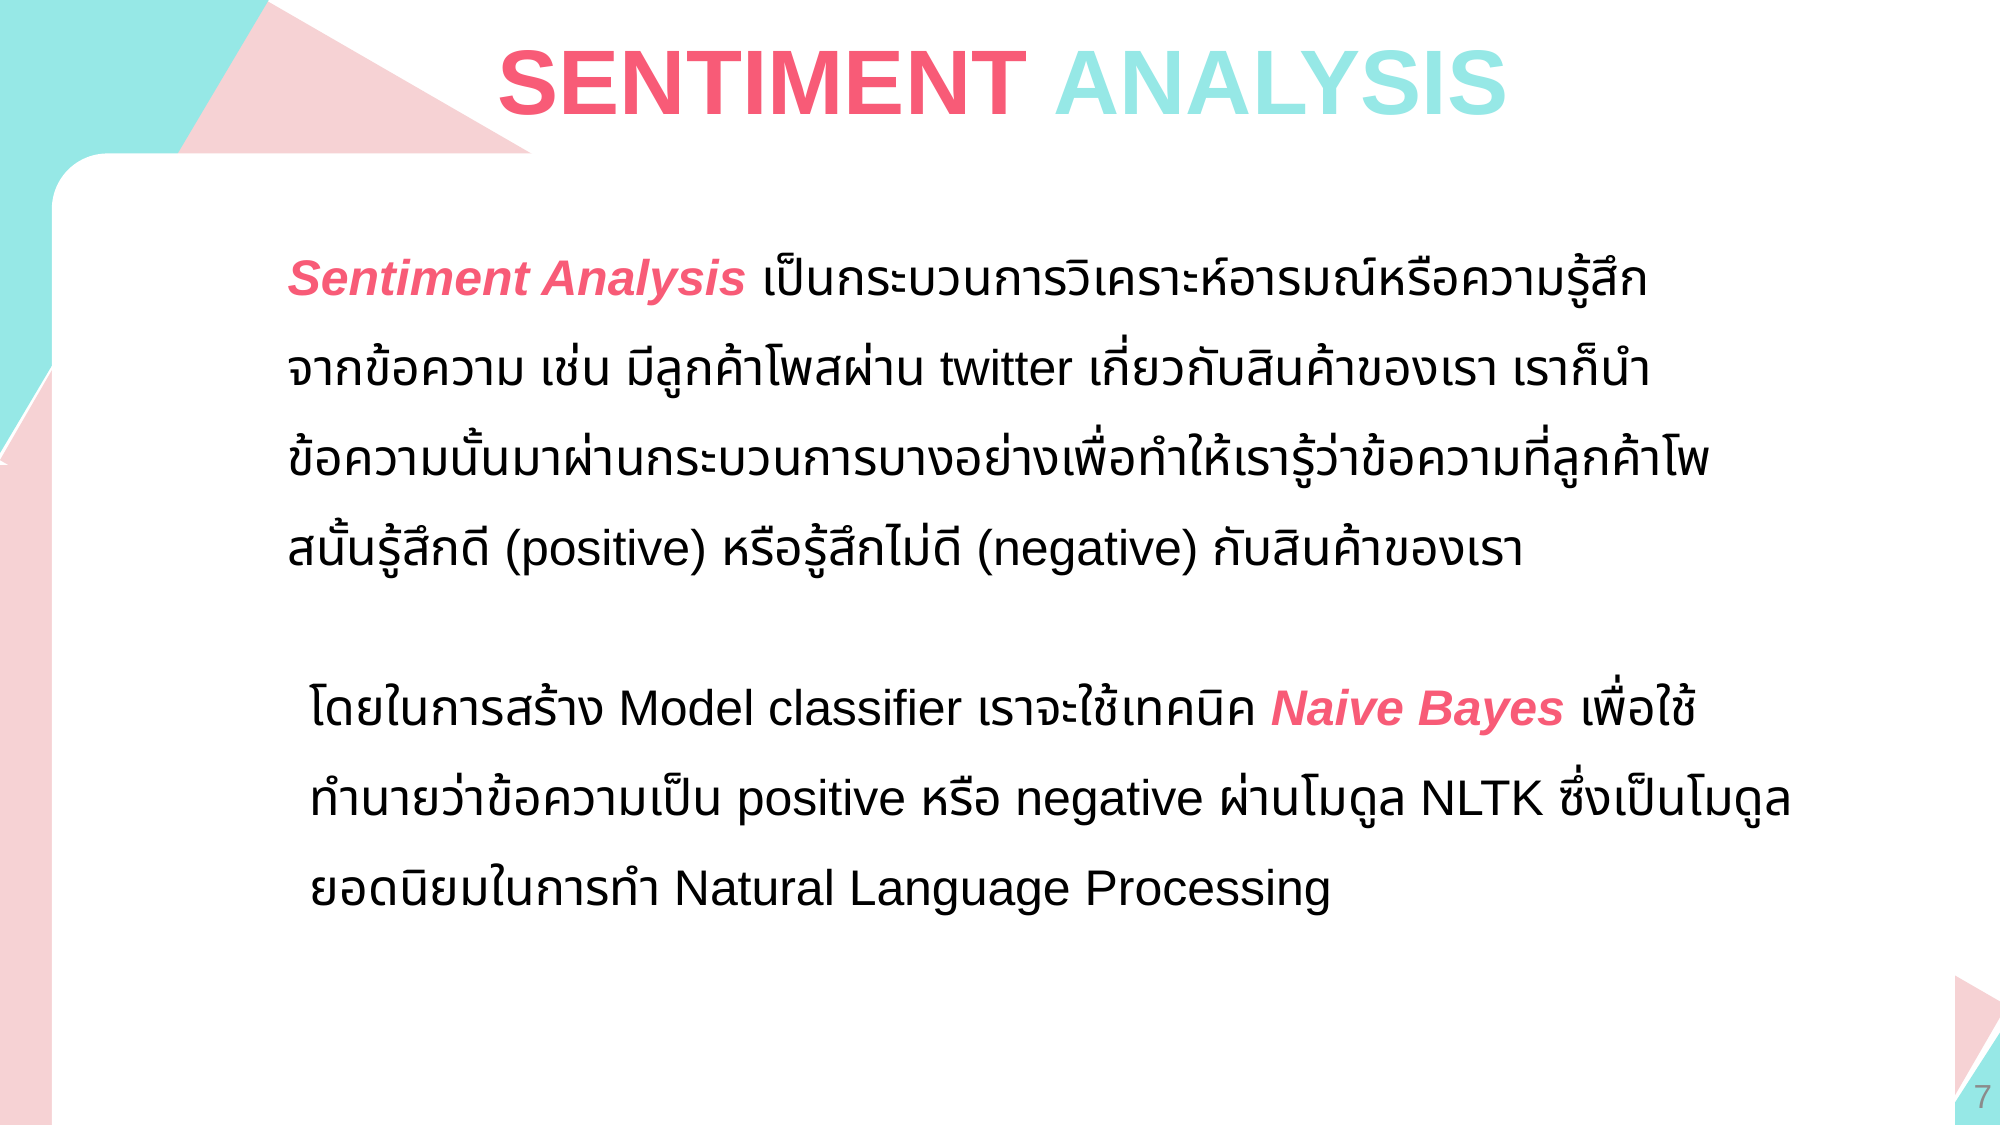

SENTIMENT ANALYSIS

Sentiment Analysis เป็นกระบวนการวิเคราะห์อารมณ์หรือความรู้สึกจากข้อความ เช่น มีลูกค้าโพสผ่าน twitter เกี่ยวกับสินค้าของเรา เราก็นำข้อความนั้นมาผ่านกระบวนการบางอย่างเพื่อทำให้เรารู้ว่าข้อความที่ลูกค้าโพสนั้นรู้สึกดี (positive) หรือรู้สึกไม่ดี (negative) กับสินค้าของเรา

โดยในการสร้าง Model classifier เราจะใช้เทคนิค Naive Bayes เพื่อใช้ทำนายว่าข้อความเป็น positive หรือ negative ผ่านโมดูล NLTK ซึ่งเป็นโมดูลยอดนิยมในการทำ Natural Language Processing

7